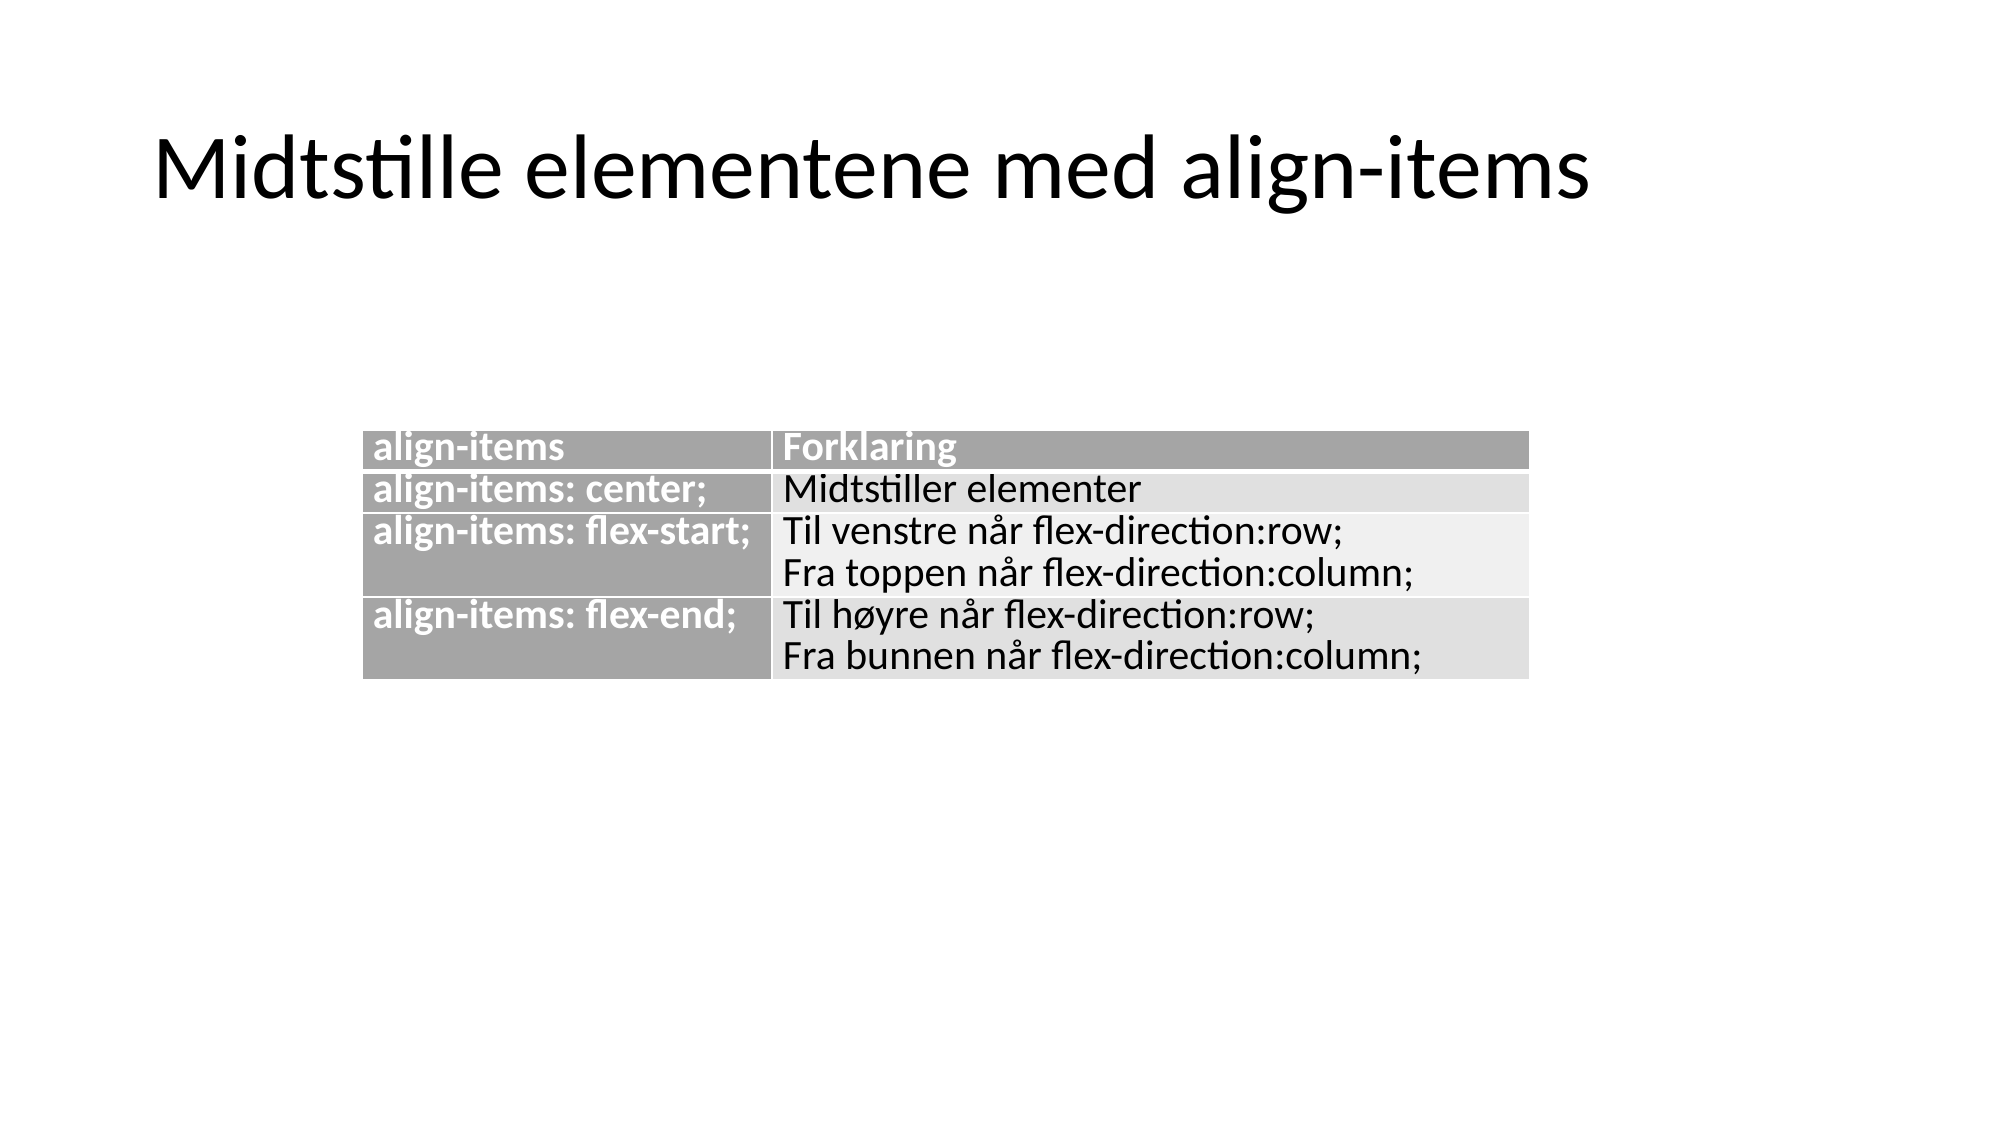

# Midtstille elementene med align-items
| align-items | Forklaring |
| --- | --- |
| align-items: center; | Midtstiller elementer |
| align-items: flex-start; | Til venstre når flex-direction:row; Fra toppen når flex-direction:column; |
| align-items: flex-end; | Til høyre når flex-direction:row; Fra bunnen når flex-direction:column; |